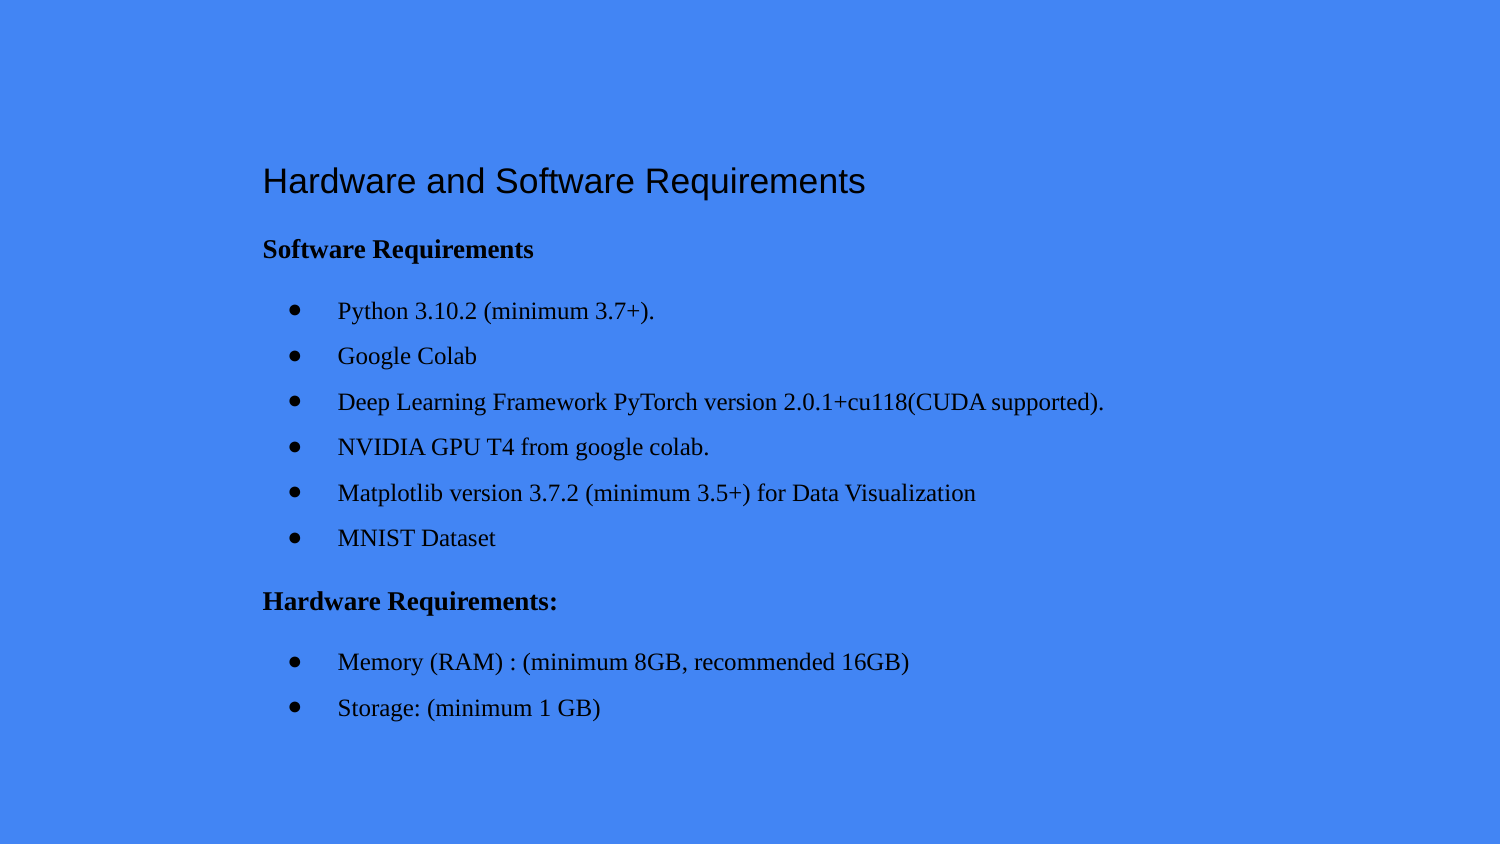

# Hardware and Software Requirements
Software Requirements
Python 3.10.2 (minimum 3.7+).
Google Colab
Deep Learning Framework PyTorch version 2.0.1+cu118(CUDA supported).
NVIDIA GPU T4 from google colab.
Matplotlib version 3.7.2 (minimum 3.5+) for Data Visualization
MNIST Dataset
Hardware Requirements:
Memory (RAM) : (minimum 8GB, recommended 16GB)
Storage: (minimum 1 GB)